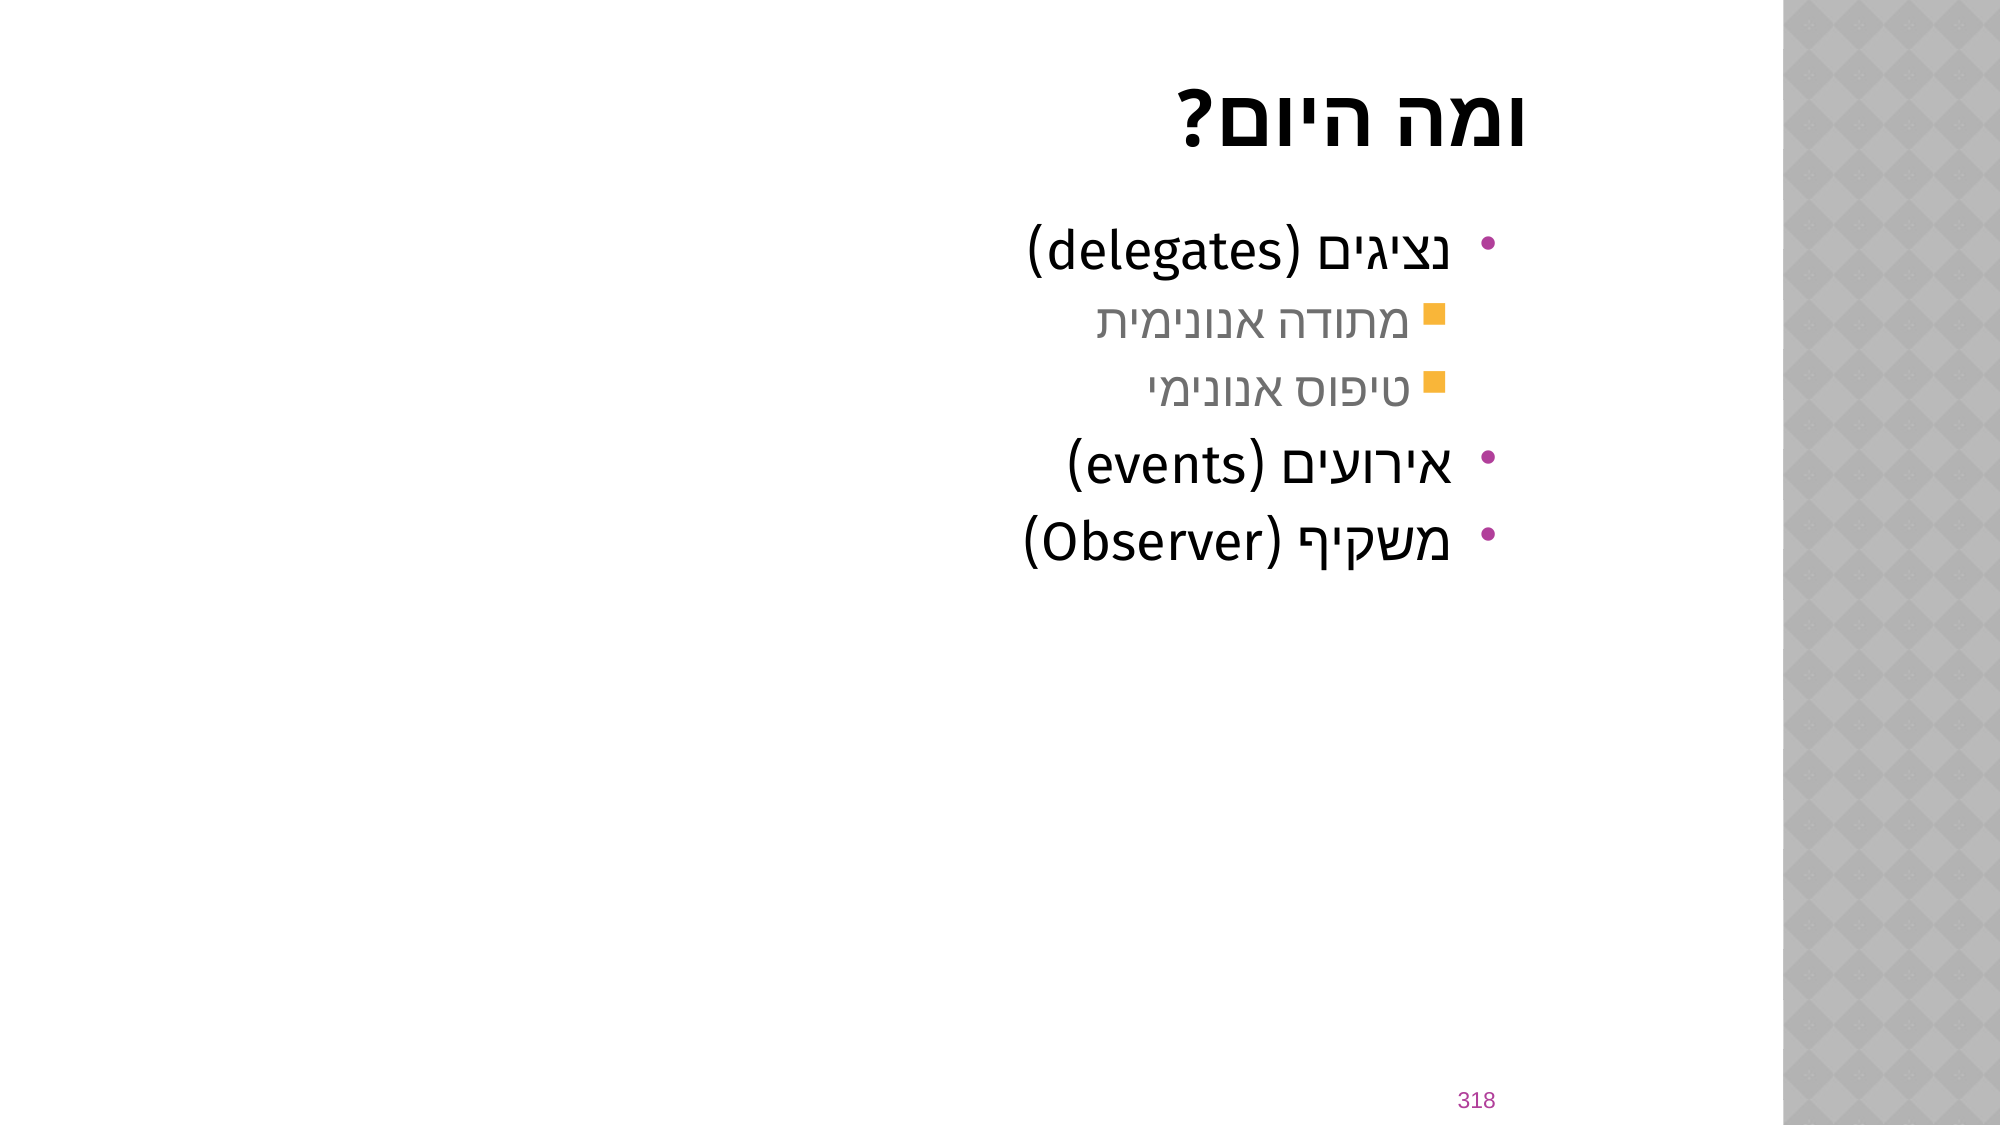

# ומה היום?
נציגים (delegates)
מתודה אנונימית
טיפוס אנונימי
אירועים (events)
משקיף (Observer)
318